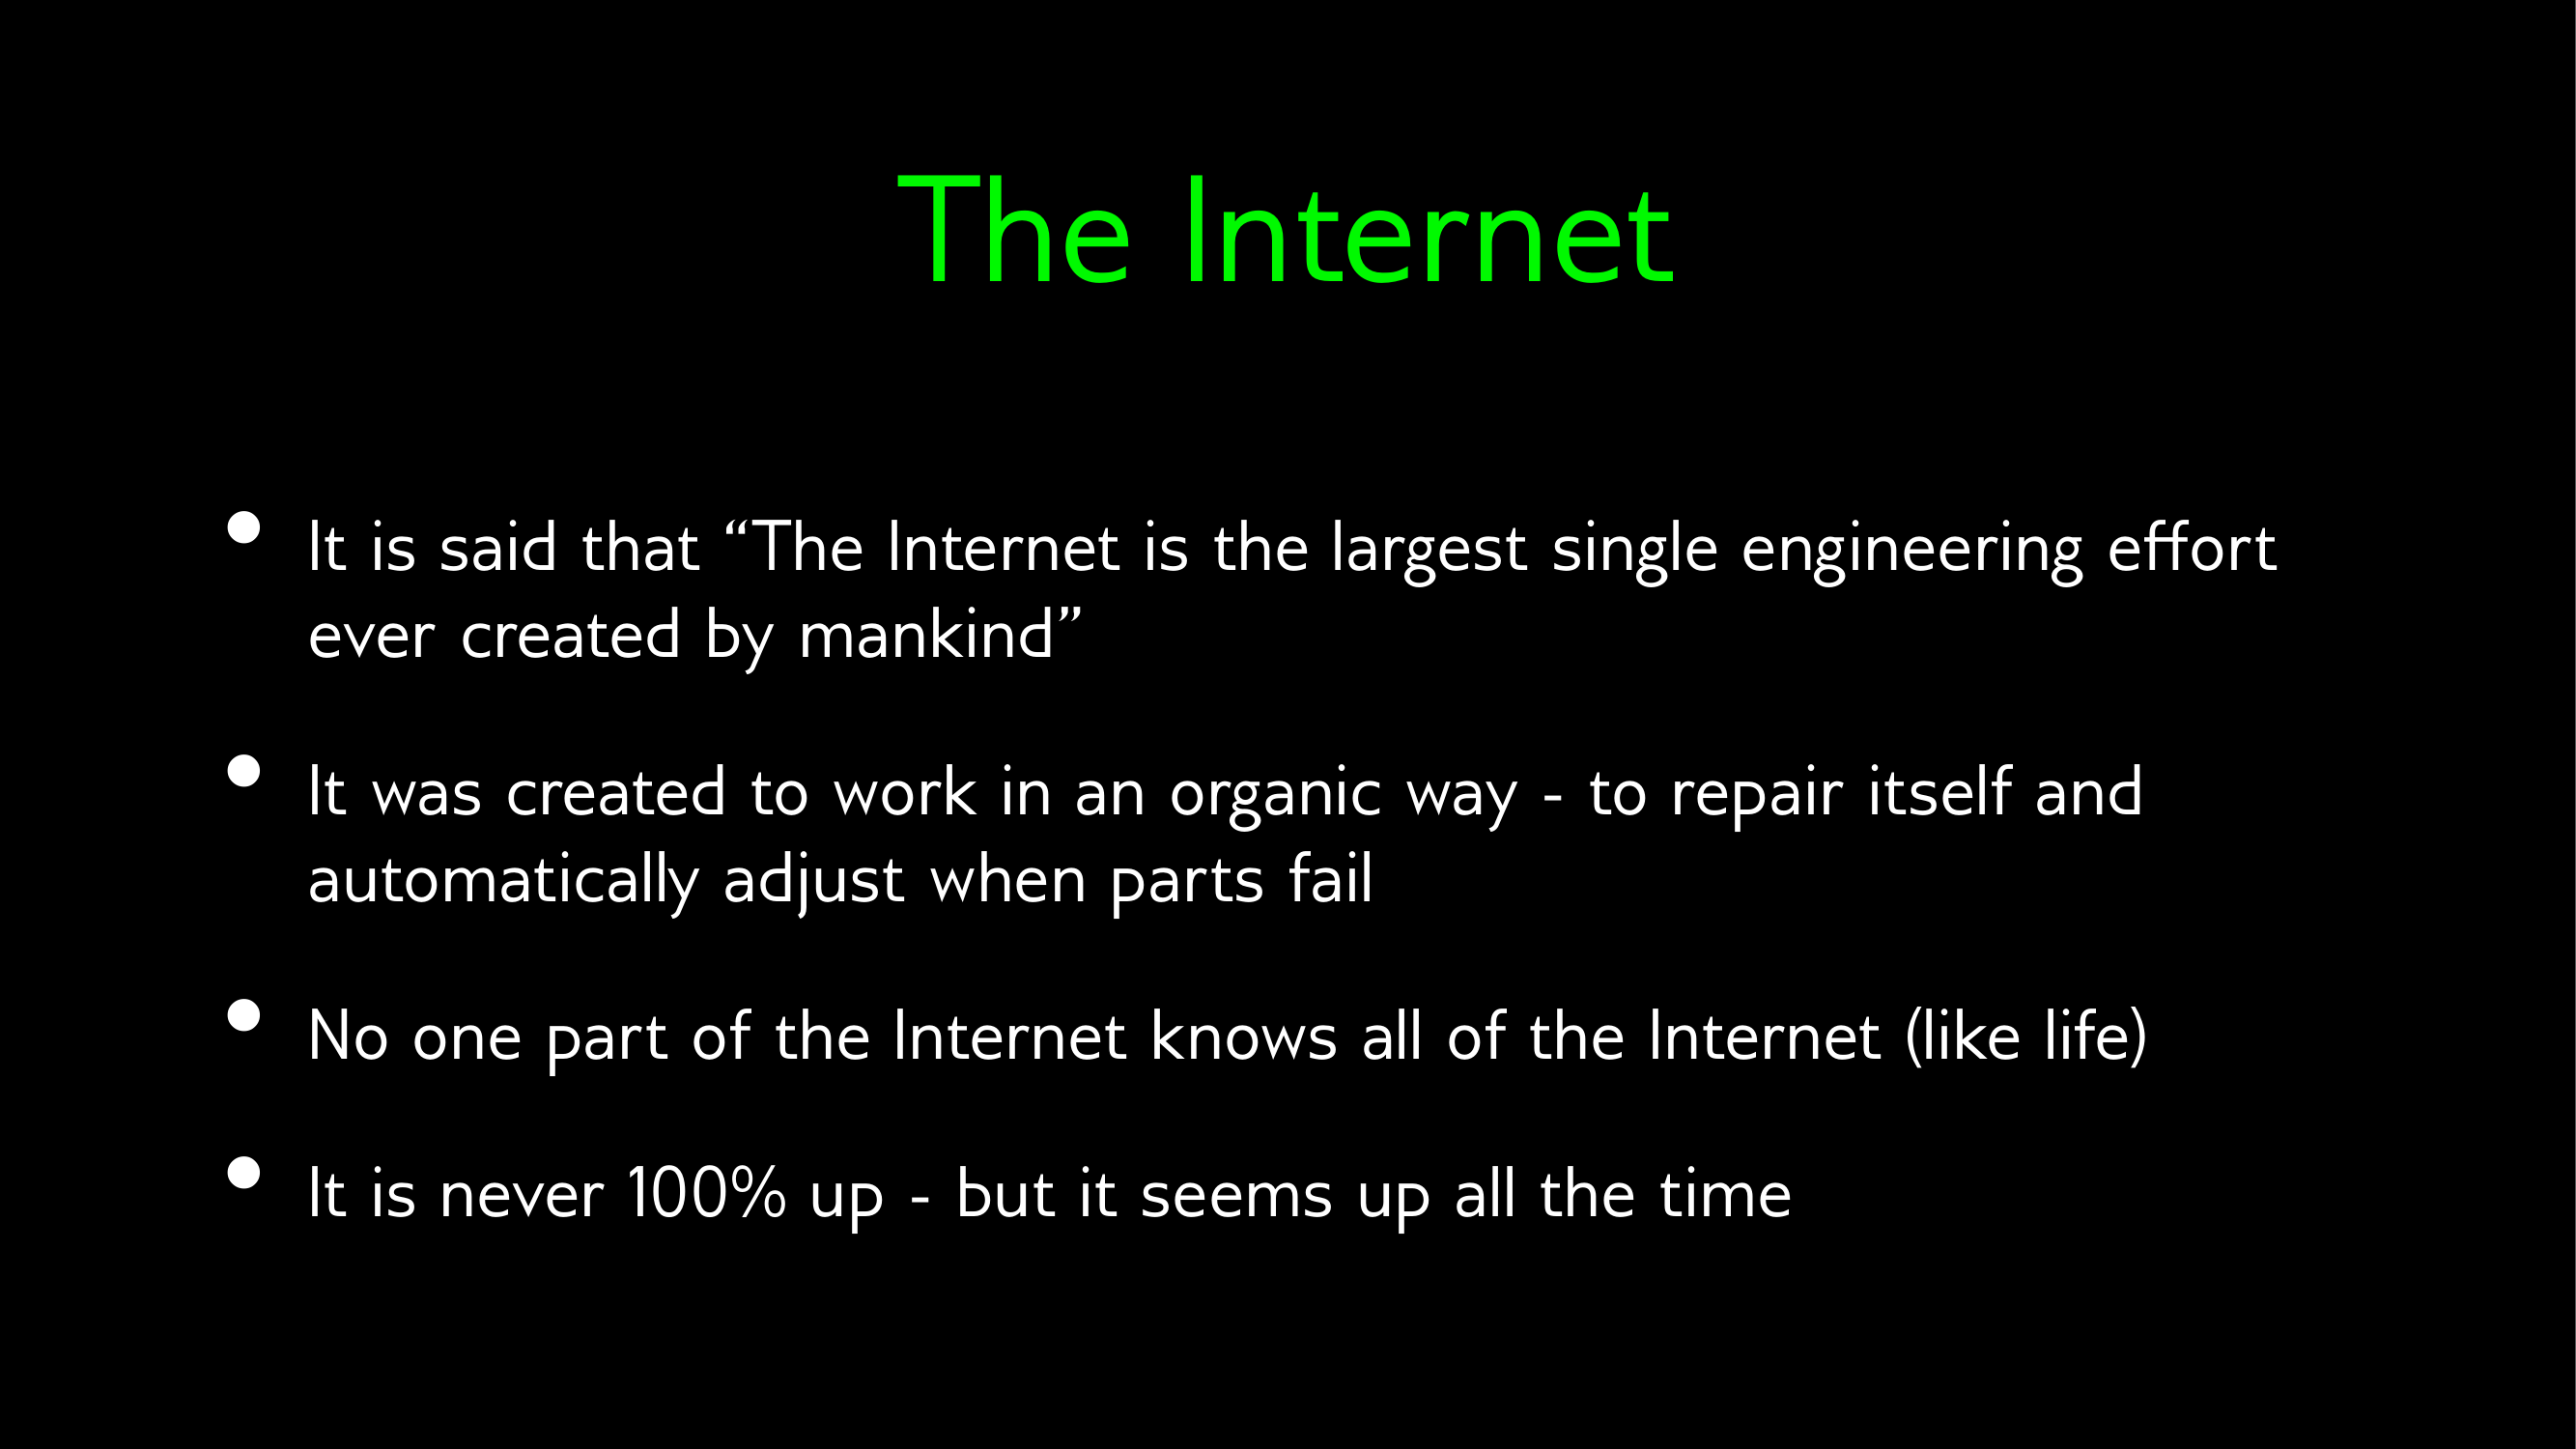

# The Internet
It is said that “The Internet is the largest single engineering effort ever created by mankind”
It was created to work in an organic way - to repair itself and automatically adjust when parts fail
No one part of the Internet knows all of the Internet (like life)
It is never 100% up - but it seems up all the time